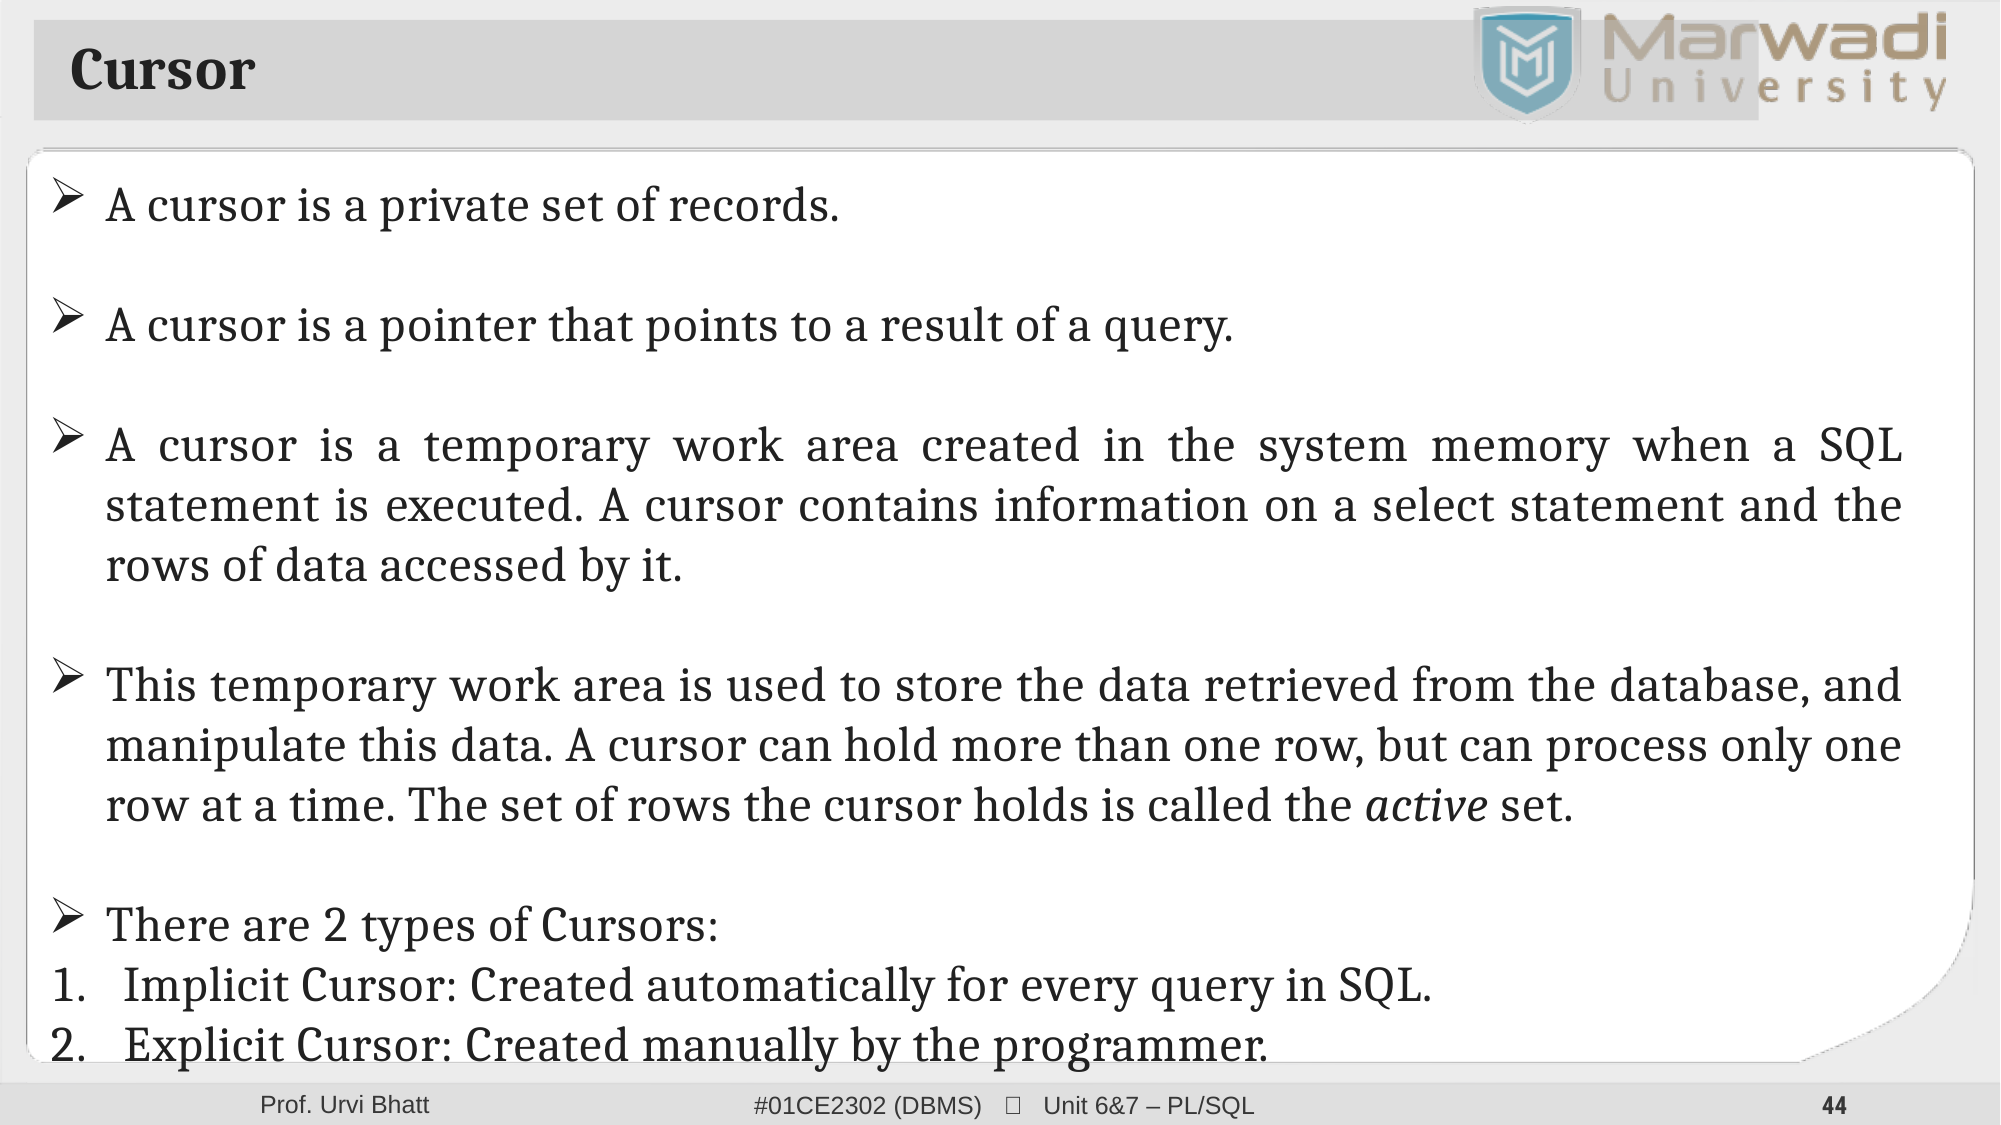

# Cursor
A cursor is a private set of records.

A cursor is a pointer that points to a result of a query.

A cursor is a temporary work area created in the system memory when a SQL statement is executed. A cursor contains information on a select statement and the rows of data accessed by it.

This temporary work area is used to store the data retrieved from the database, and manipulate this data. A cursor can hold more than one row, but can process only one row at a time. The set of rows the cursor holds is called the active set.

There are 2 types of Cursors:
Implicit Cursor: Created automatically for every query in SQL.
Explicit Cursor: Created manually by the programmer.